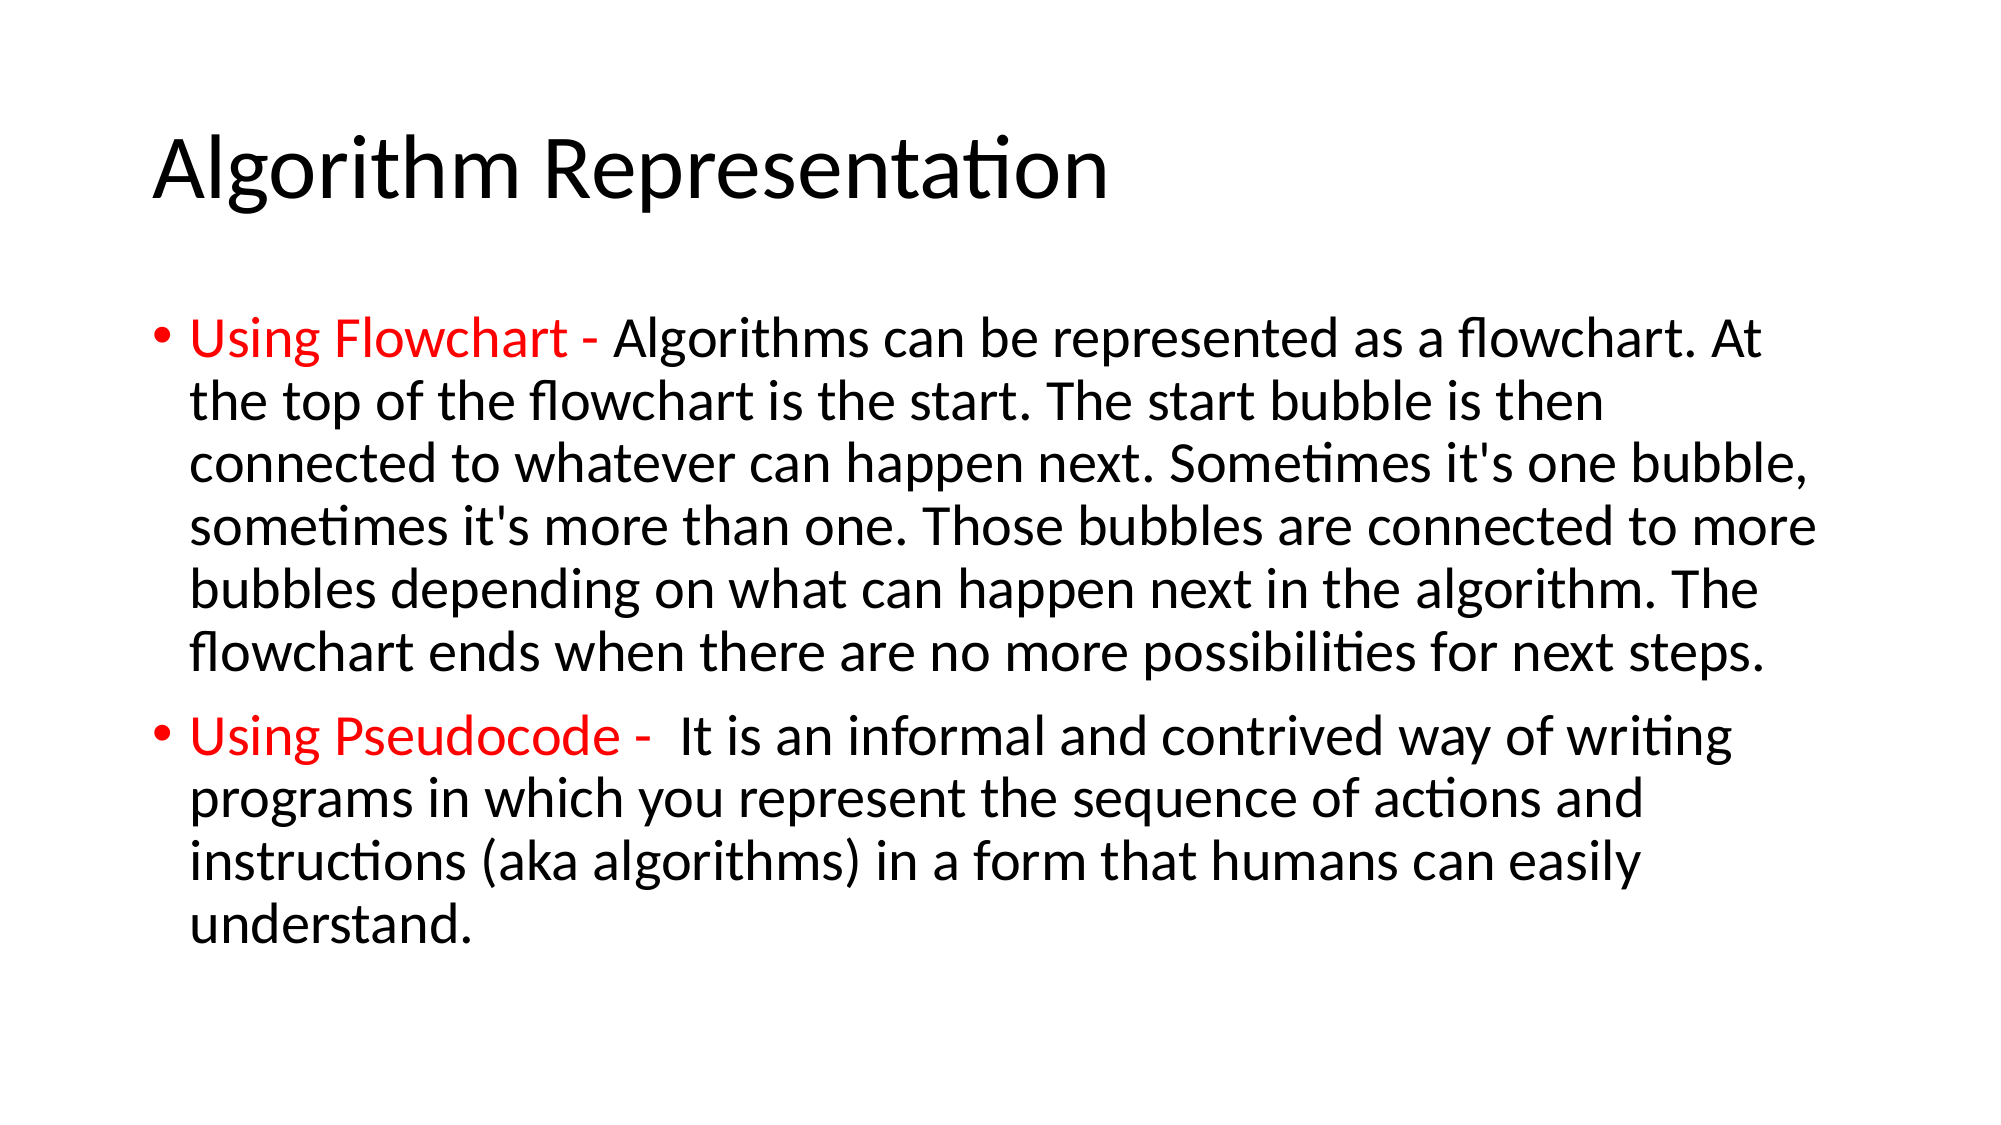

# Algorithm Representation
Using Flowchart - Algorithms can be represented as a flowchart. At the top of the flowchart is the start. The start bubble is then connected to whatever can happen next. Sometimes it's one bubble, sometimes it's more than one. Those bubbles are connected to more bubbles depending on what can happen next in the algorithm. The flowchart ends when there are no more possibilities for next steps.
Using Pseudocode -  It is an informal and contrived way of writing programs in which you represent the sequence of actions and instructions (aka algorithms) in a form that humans can easily understand.